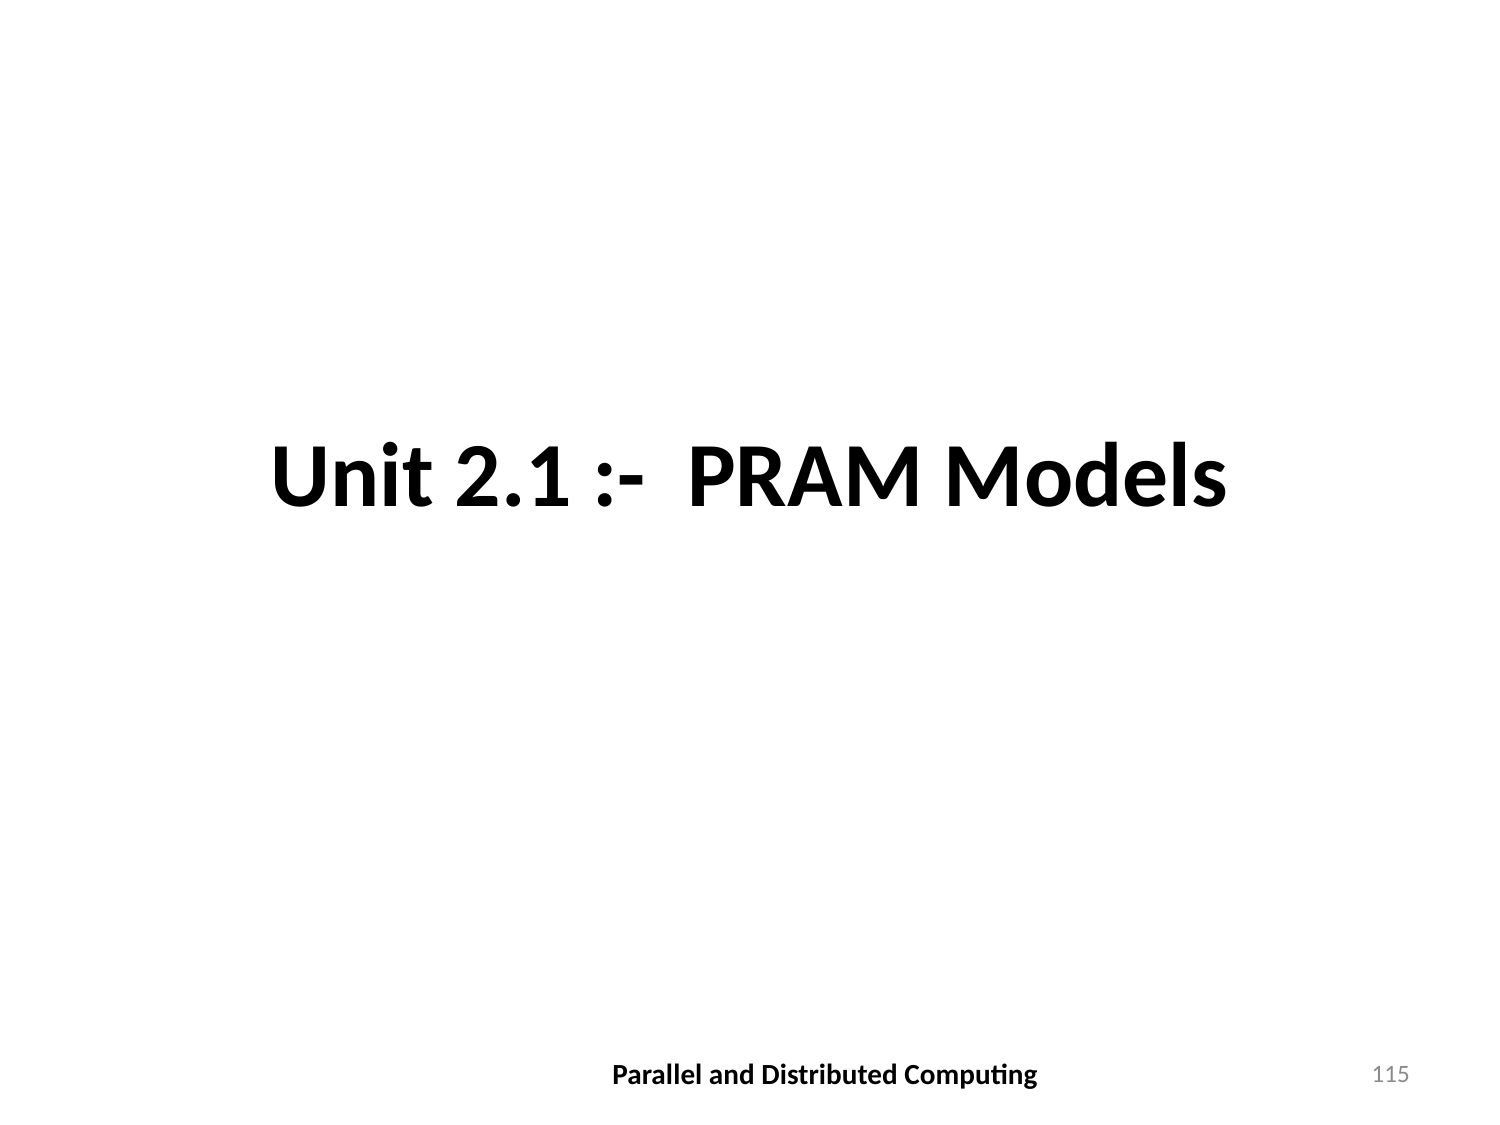

# Unit 2.1 :-  PRAM Models

Parallel and Distributed Computing
115